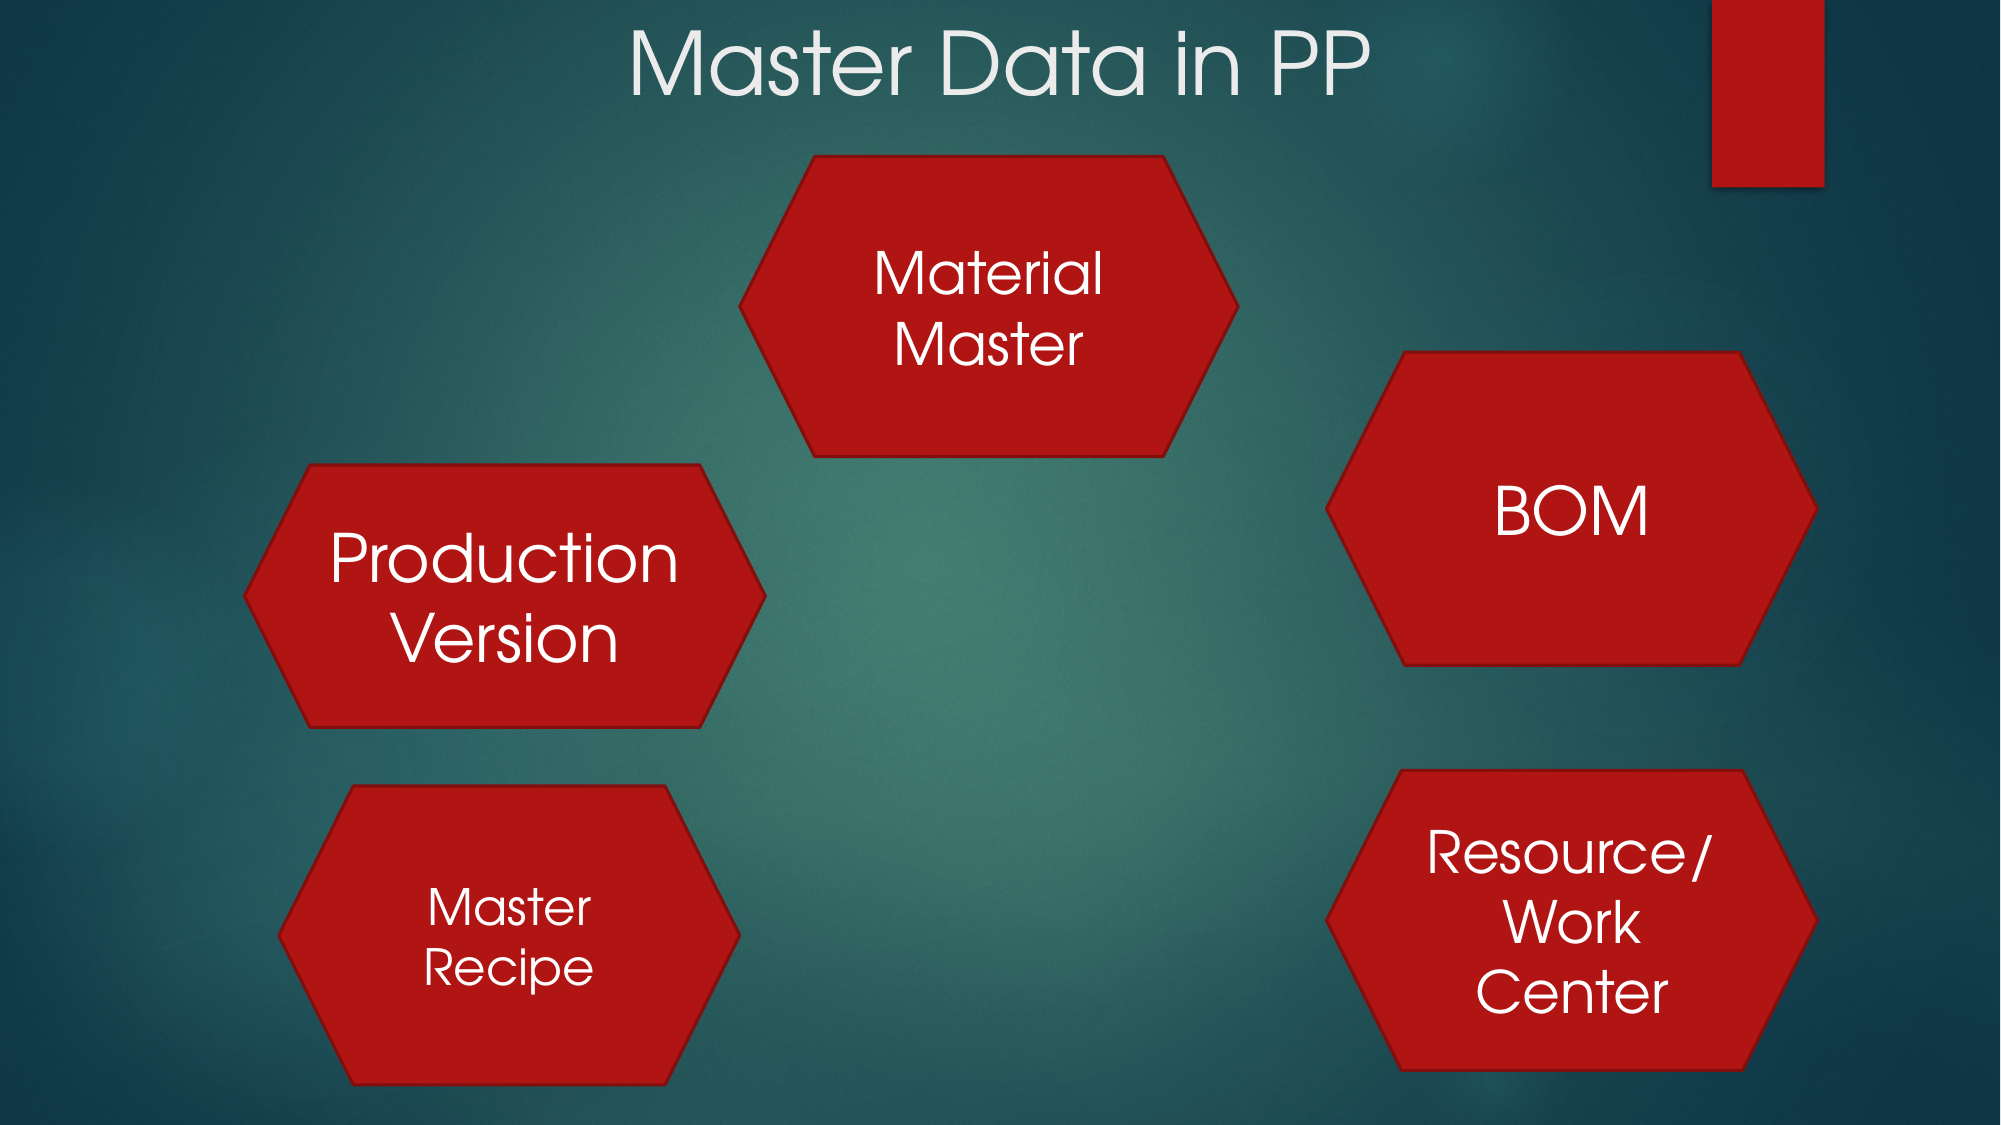

# Master Data in PP
Material Master

BOM
Production Version
Resource/ Work Center
Master Recipe